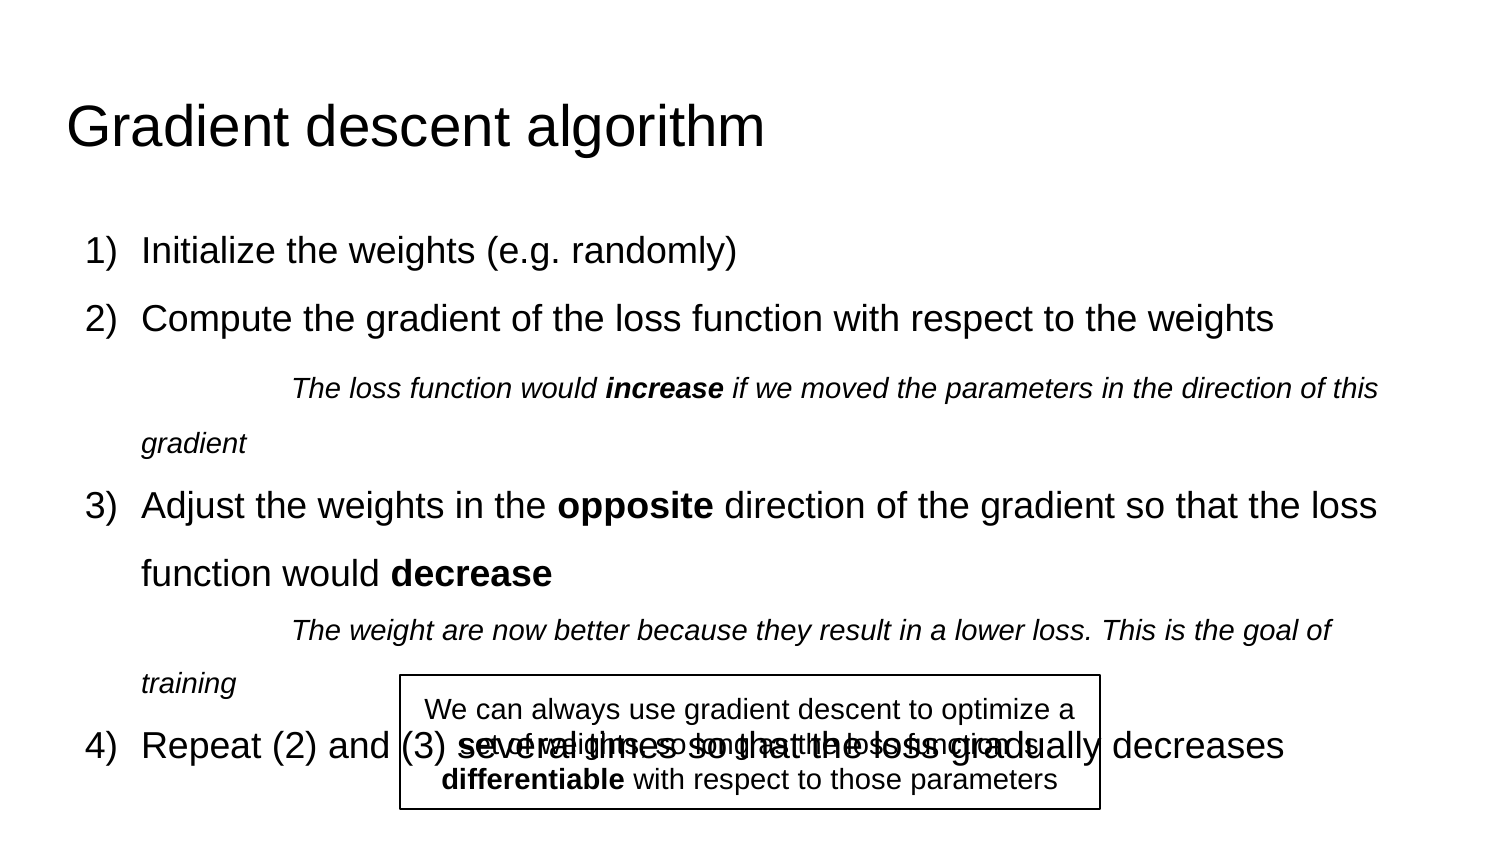

# Gradient descent algorithm
Initialize the weights (e.g. randomly)
Compute the gradient of the loss function with respect to the weights
	The loss function would increase if we moved the parameters in the direction of this gradient
Adjust the weights in the opposite direction of the gradient so that the loss function would decrease
	The weight are now better because they result in a lower loss. This is the goal of training
Repeat (2) and (3) several times so that the loss gradually decreases
We can always use gradient descent to optimize a set of weights, so long as the loss function is differentiable with respect to those parameters